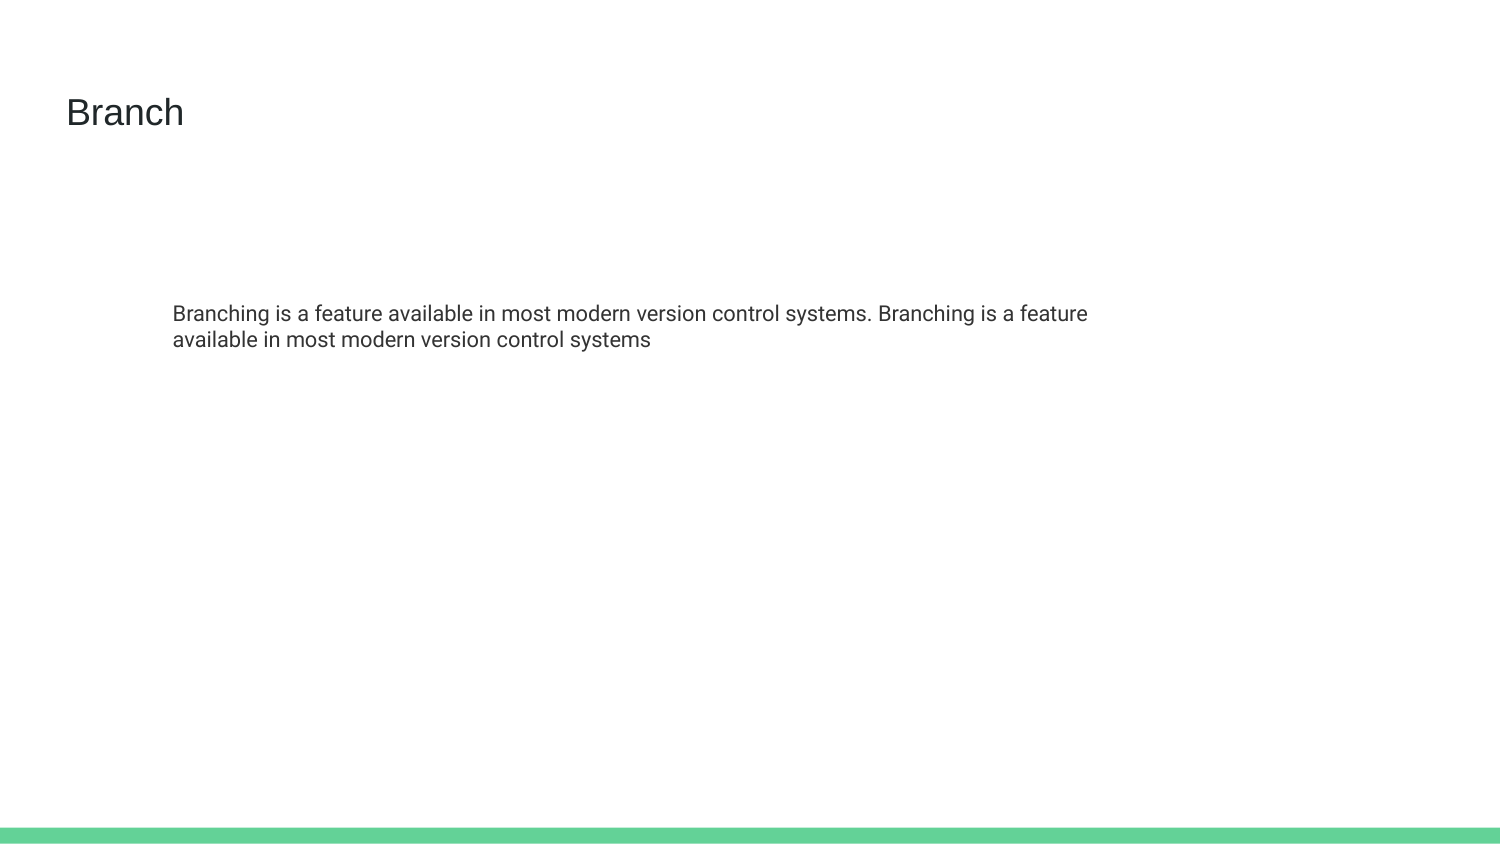

# Branch
Branching is a feature available in most modern version control systems. Branching is a feature available in most modern version control systems